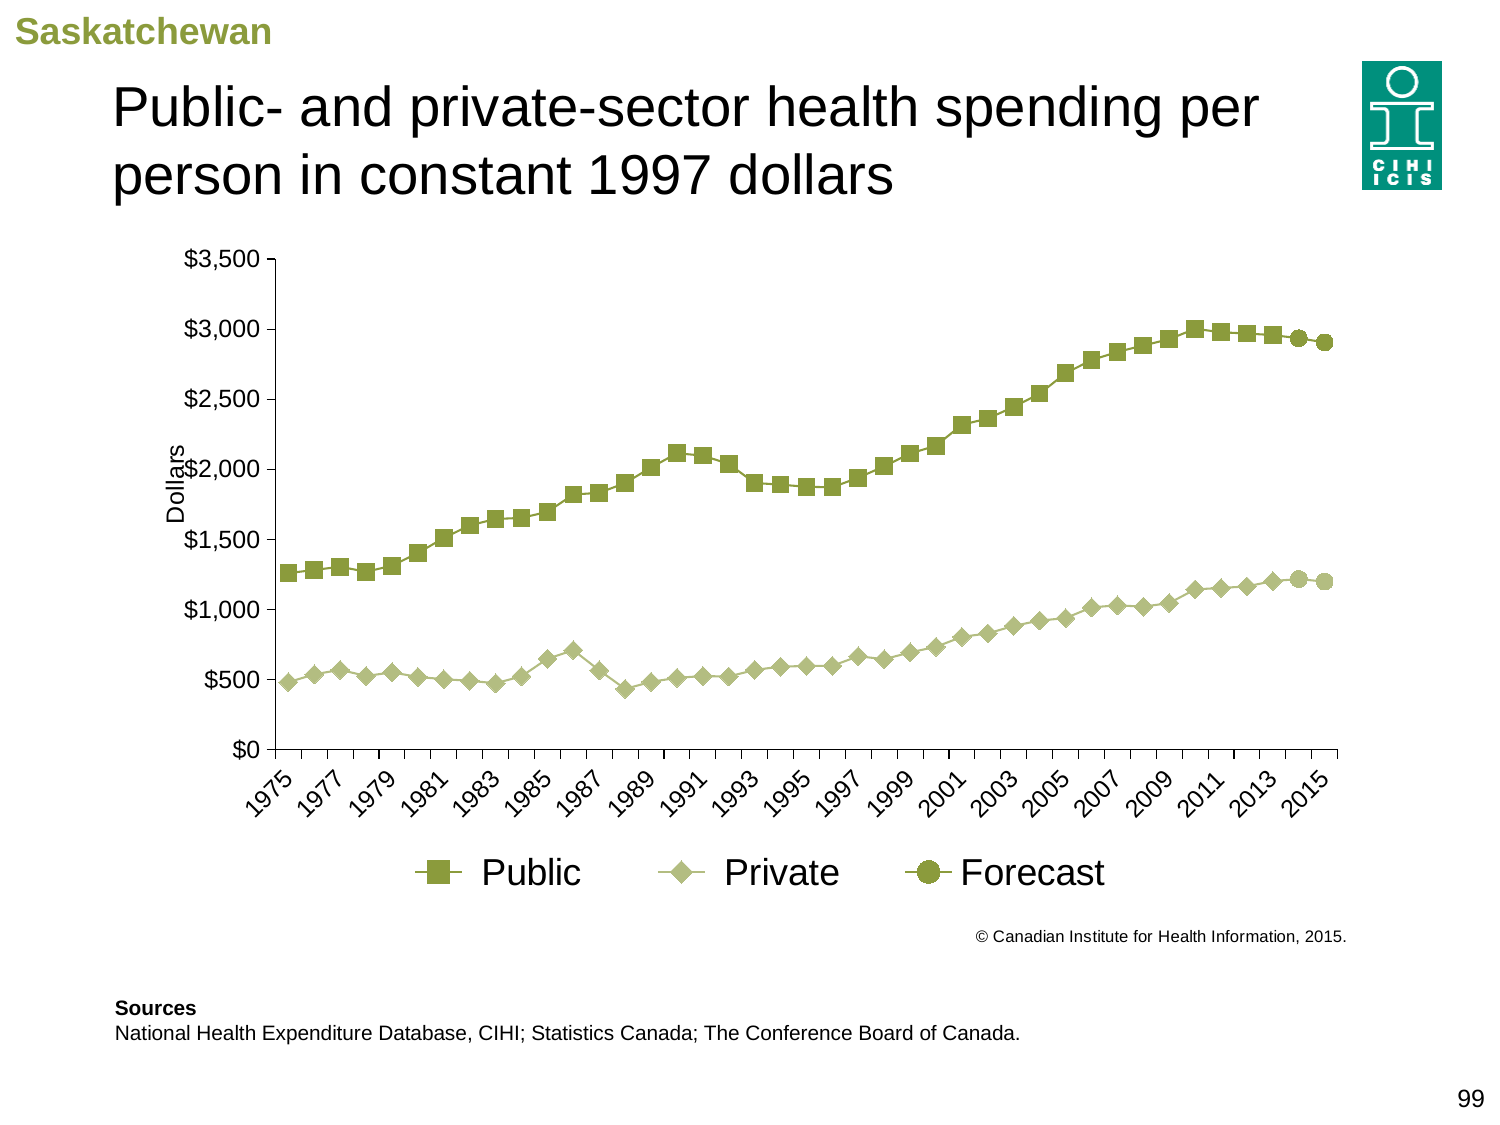

Saskatchewan
# Public- and private-sector health spending per person in constant 1997 dollars

### Chart

| Category |  Public   |  Private  | Forecast |
|---|---|---|---|
| 1975 | 1260.8819599019319 | 482.6267866501023 | None |
| 1976 | 1283.4860406931111 | 538.7912598116318 | None |
| 1977 | 1306.146701241758 | 571.2307026552745 | None |
| 1978 | 1270.580132403109 | 527.0832528997321 | None |
| 1979 | 1313.6255612990415 | 553.1993044467978 | None |
| 1980 | 1404.3377547592033 | 520.157307285003 | None |
| 1981 | 1511.3268117481325 | 504.17935808577806 | None |
| 1982 | 1601.3067230797724 | 493.02198884864345 | None |
| 1983 | 1646.6904701042 | 475.13466448705685 | None |
| 1984 | 1654.6201491383642 | 524.7365449280741 | None |
| 1985 | 1697.6965733326126 | 649.9824439614008 | None |
| 1986 | 1821.0675007042994 | 710.9007648702293 | None |
| 1987 | 1833.5547032059476 | 567.2532520011563 | None |
| 1988 | 1903.1758913634744 | 434.63973283814323 | None |
| 1989 | 2014.0683966156812 | 485.67717728331195 | None |
| 1990 | 2115.340457624897 | 513.7808132107946 | None |
| 1991 | 2098.663606516616 | 526.665356582668 | None |
| 1992 | 2039.1105564107006 | 523.2765929401339 | None |
| 1993 | 1903.5639207533504 | 570.0950596303056 | None |
| 1994 | 1891.3808883133545 | 594.0160390673755 | None |
| 1995 | 1876.2011478330396 | 598.3463085923134 | None |
| 1996 | 1873.1438569883928 | 599.163579293245 | None |
| 1997 | 1941.0047616344189 | 668.0456935221575 | None |
| 1998 | 2022.2069281553297 | 646.2955624272028 | None |
| 1999 | 2113.3880957273063 | 695.1865671337594 | None |
| 2000 | 2169.419405122927 | 734.7104376528118 | None |
| 2001 | 2318.858645898898 | 805.9571189848048 | None |
| 2002 | 2362.909275754851 | 830.6512564792462 | None |
| 2003 | 2446.0722077348423 | 884.5266418899774 | None |
| 2004 | 2540.161975022497 | 922.3754495018766 | None |
| 2005 | 2686.0466439866345 | 939.5146833034162 | None |
| 2006 | 2779.769658870135 | 1016.0820836626505 | None |
| 2007 | 2837.3815816783513 | 1030.8009078286098 | None |
| 2008 | 2883.8730754803314 | 1021.3209469624813 | None |
| 2009 | 2928.3042998227916 | 1046.8980279549412 | None |
| 2010 | 3003.0312210185766 | 1144.4377204739415 | None |
| 2011 | 2978.001760391658 | 1154.5830307497838 | None |
| 2012 | 2968.762722375347 | 1166.1422389985319 | None |
| 2013 | 2957.9186448495116 | 1204.5356806707769 | None |
| 2014 | 2935.02590646905 | 1218.789687515422 | None |
| 2015 | 2906.010818141889 | 1200.2891671172429 | None |
Sources
National Health Expenditure Database, CIHI; Statistics Canada; The Conference Board of Canada.
99